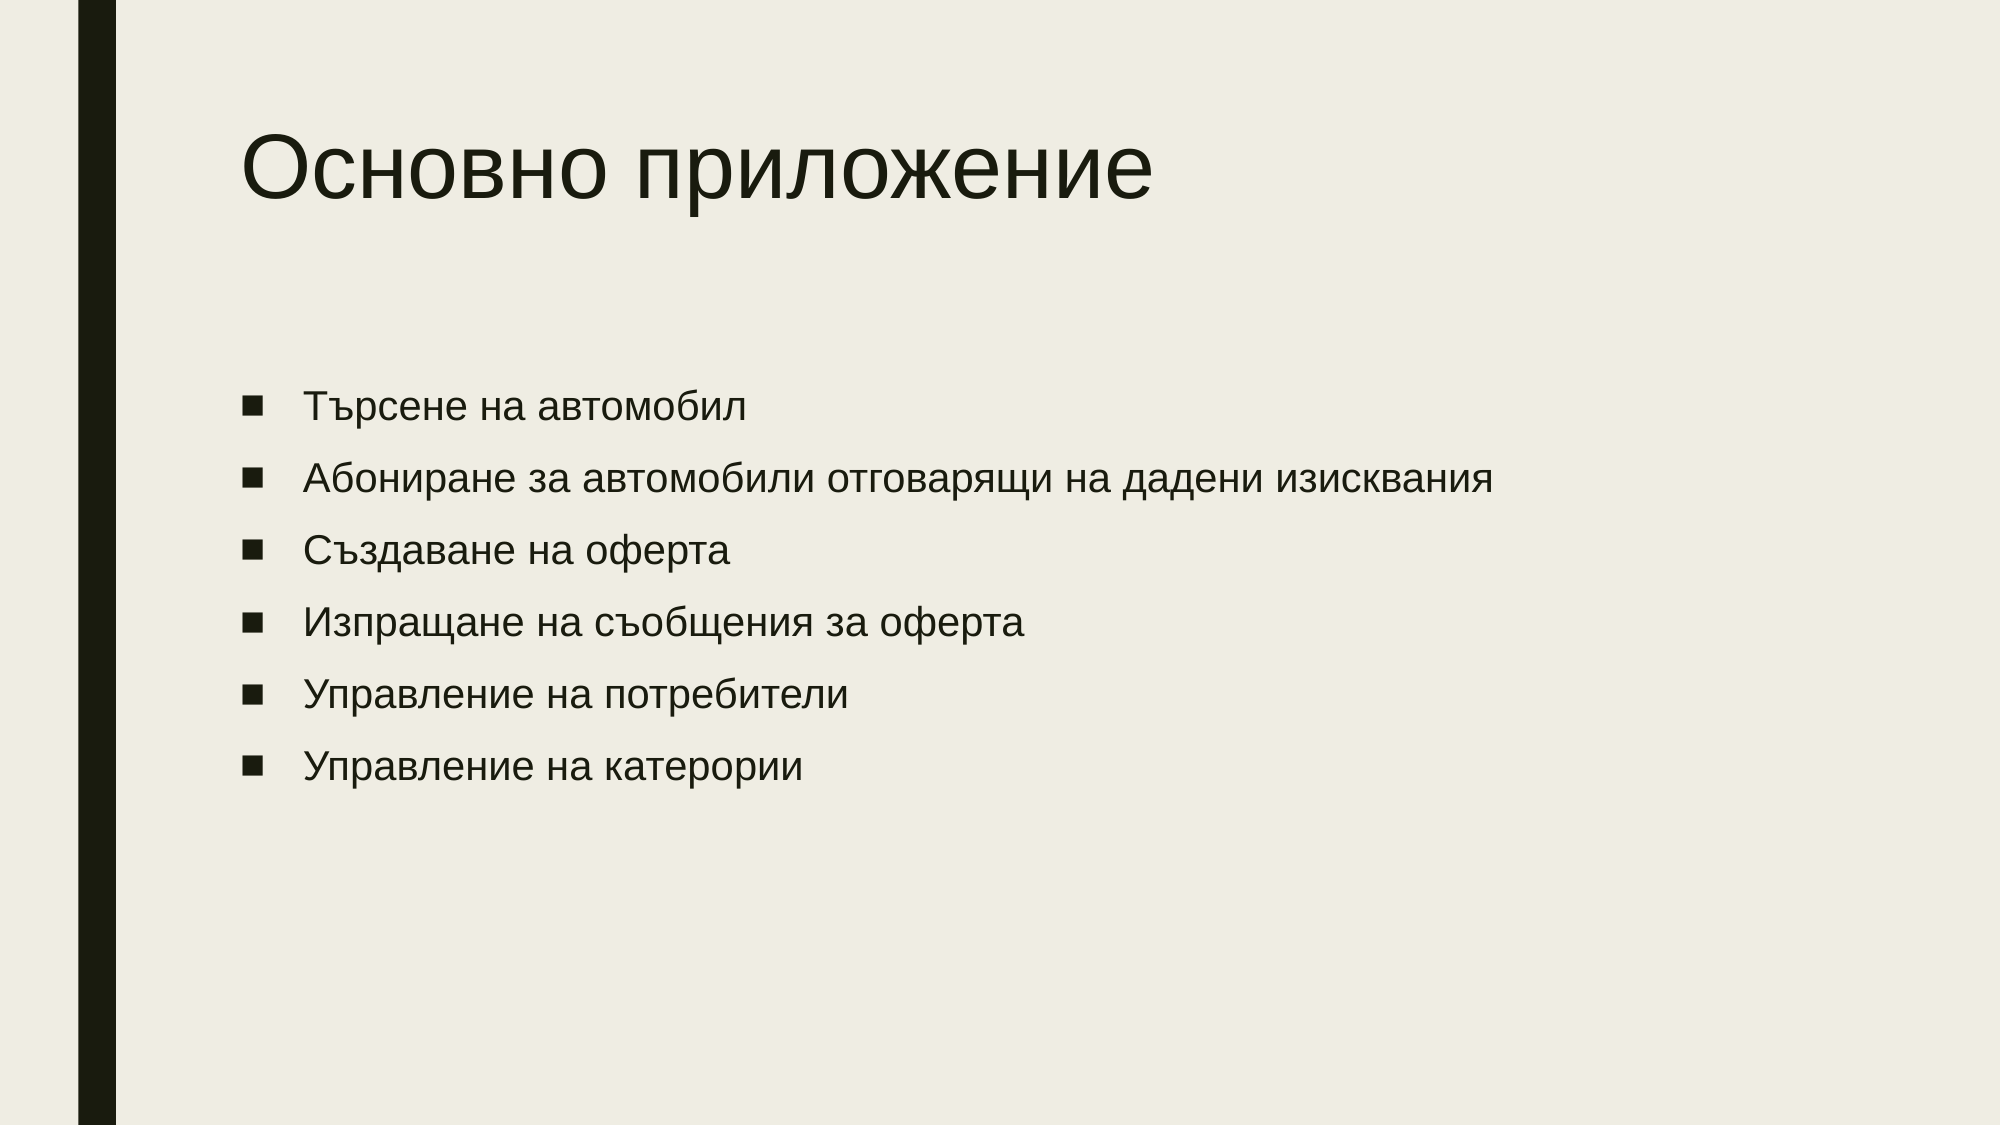

# Основно приложение
Търсене на автомобил
Абониране за автомобили отговарящи на дадени изисквания
Създаване на оферта
Изпращане на съобщения за оферта
Управление на потребители
Управление на катерории